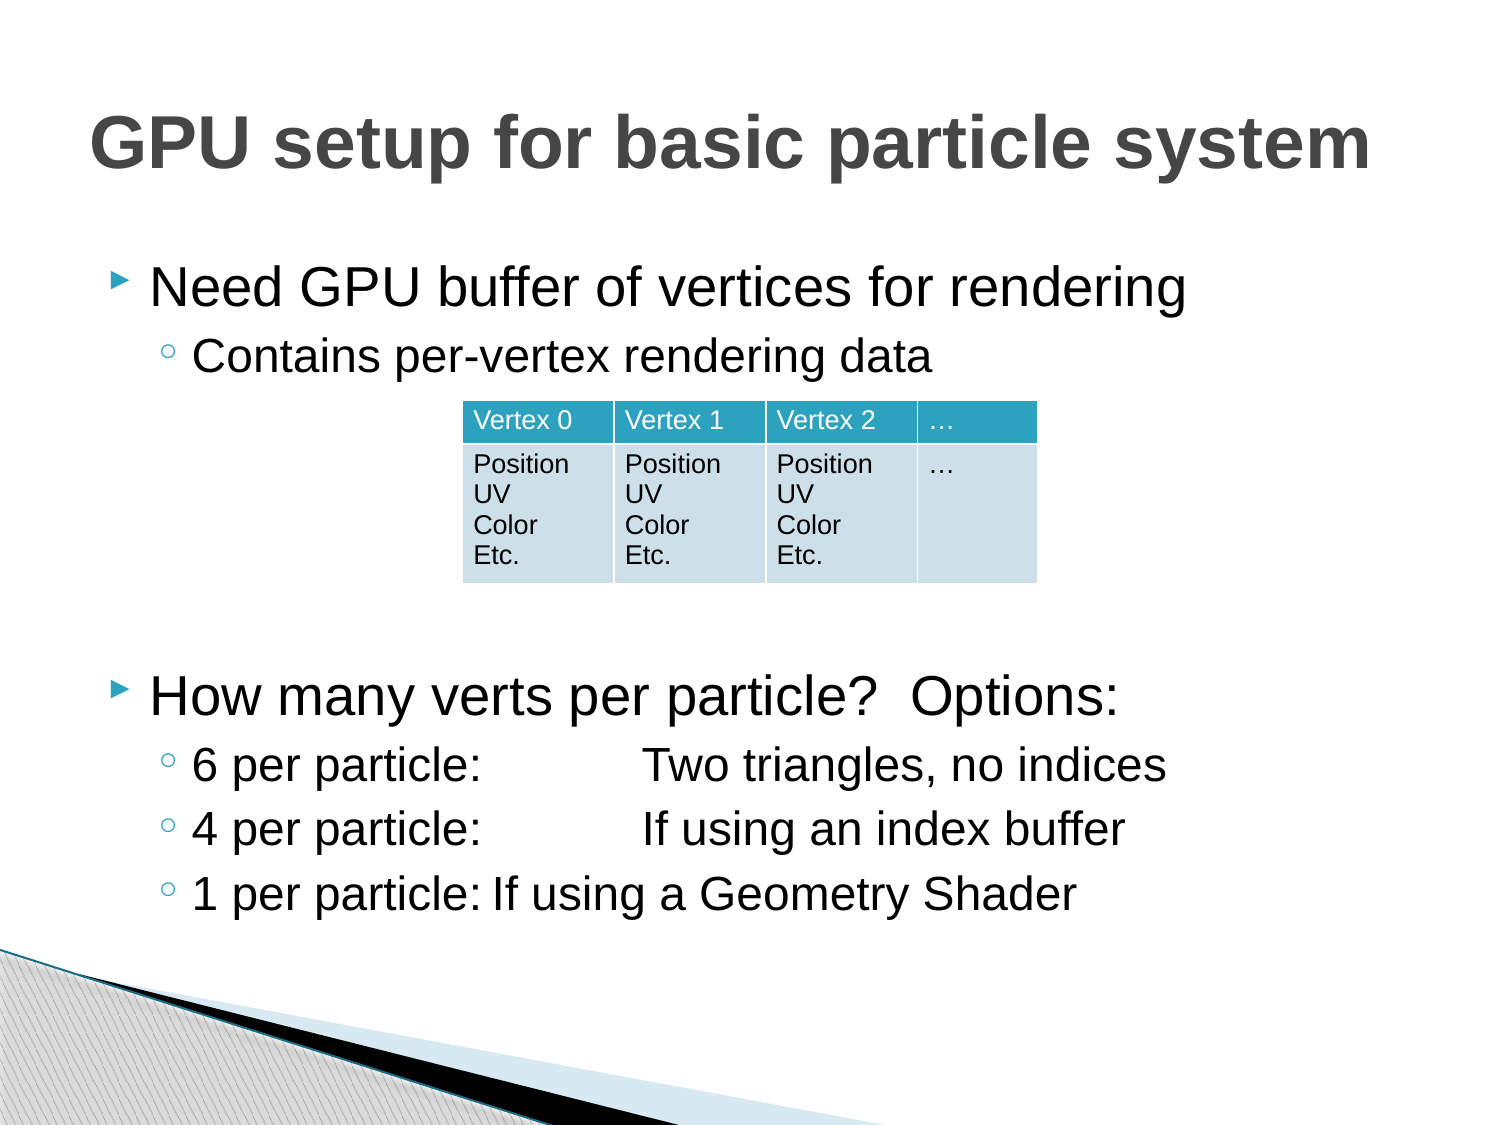

# GPU setup for basic particle system
Need GPU buffer of vertices for rendering
Contains per-vertex rendering data

How many verts per particle?  Options:
6 per particle: 	Two triangles, no indices
4 per particle: 	If using an index buffer
1 per particle:	If using a Geometry Shader

| Vertex 0 | Vertex 1 | Vertex 2 | … |
| --- | --- | --- | --- |
| Position UV Color Etc. | Position UV Color Etc. | Position UV Color Etc. | … |